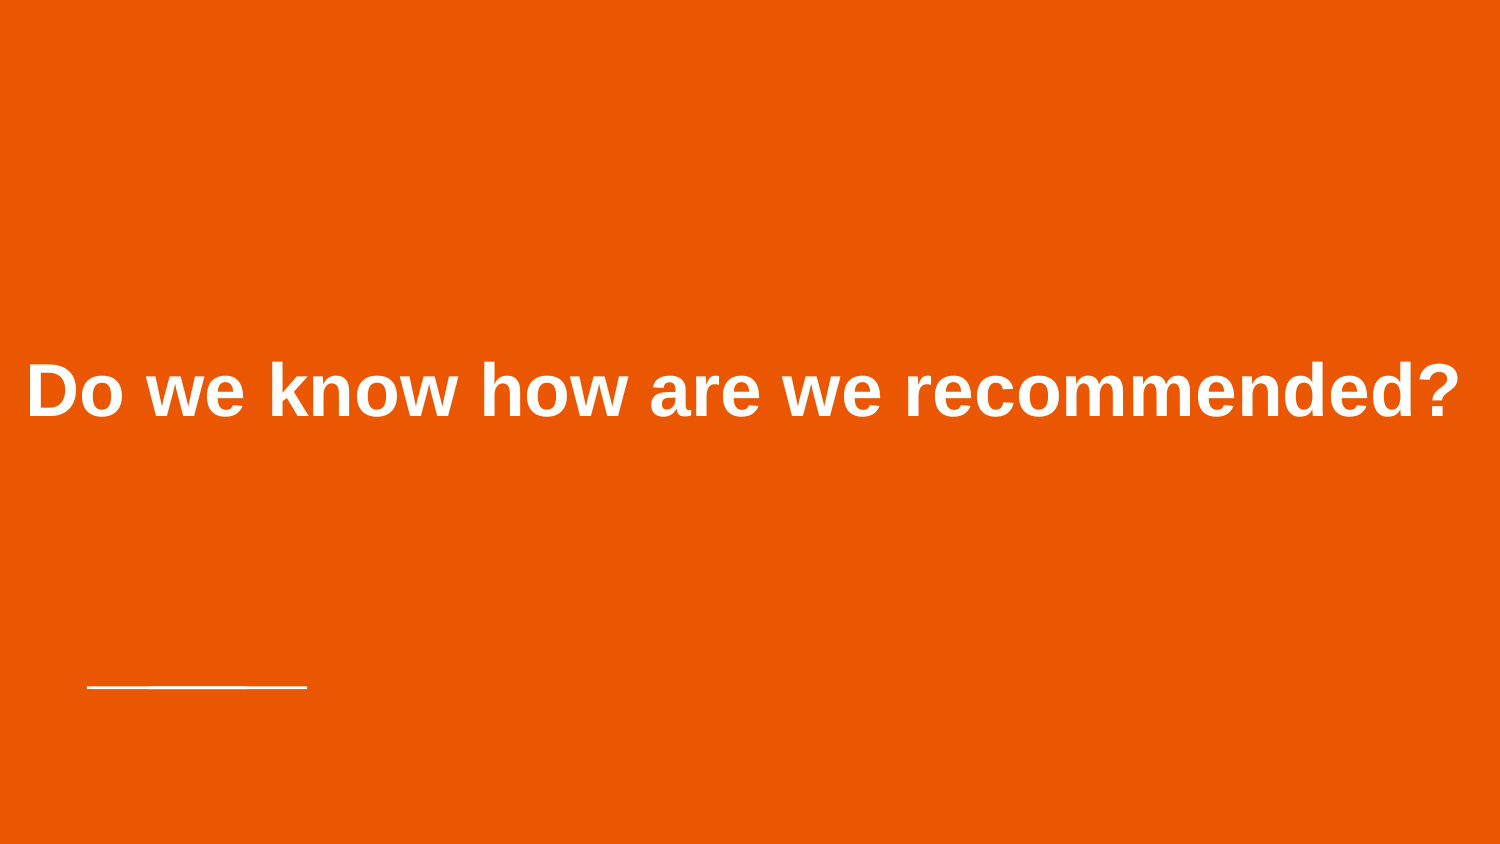

# Do we know how are we recommended?